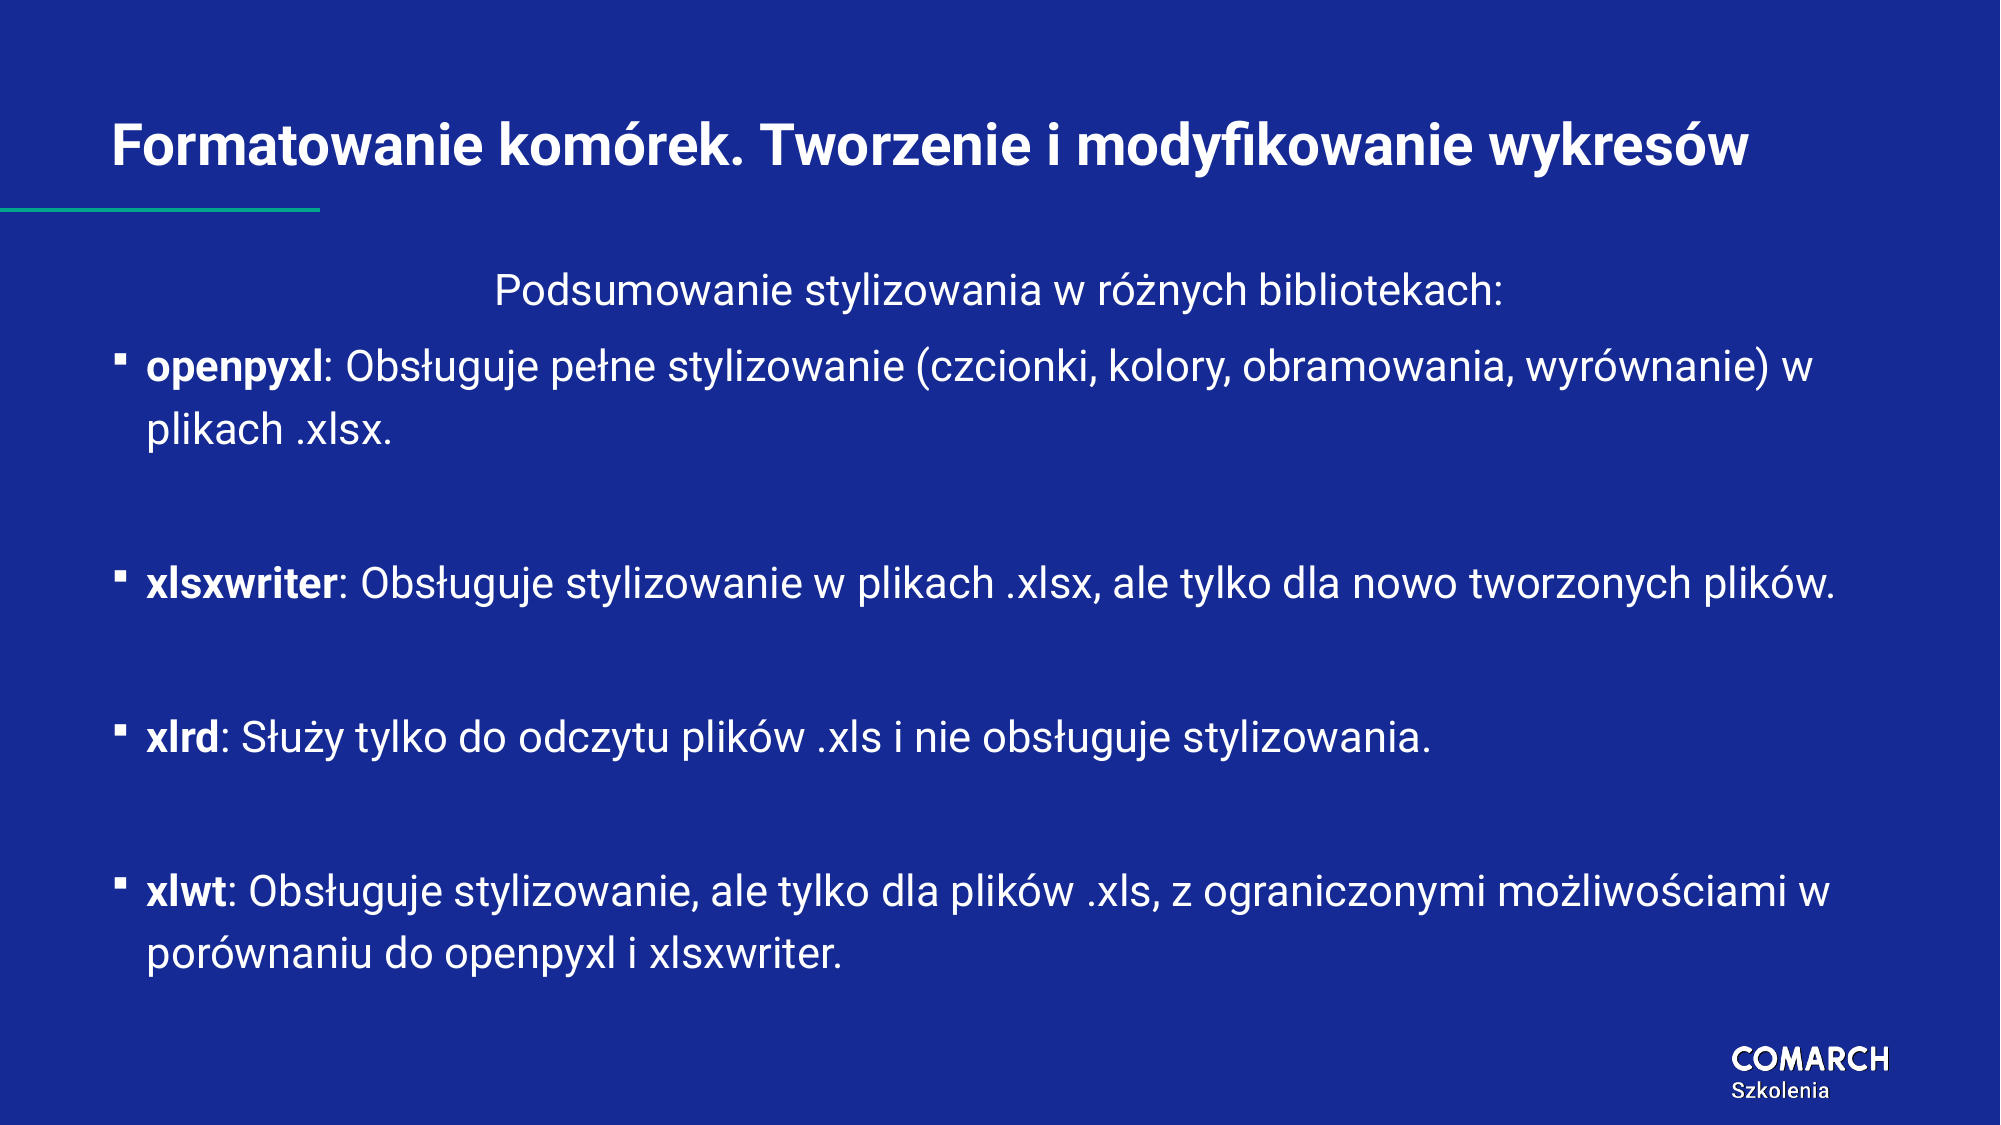

# Formatowanie komórek. Tworzenie i modyfikowanie wykresów
Podsumowanie stylizowania w różnych bibliotekach:
openpyxl: Obsługuje pełne stylizowanie (czcionki, kolory, obramowania, wyrównanie) w plikach .xlsx.

xlsxwriter: Obsługuje stylizowanie w plikach .xlsx, ale tylko dla nowo tworzonych plików.

xlrd: Służy tylko do odczytu plików .xls i nie obsługuje stylizowania.

xlwt: Obsługuje stylizowanie, ale tylko dla plików .xls, z ograniczonymi możliwościami w porównaniu do openpyxl i xlsxwriter.